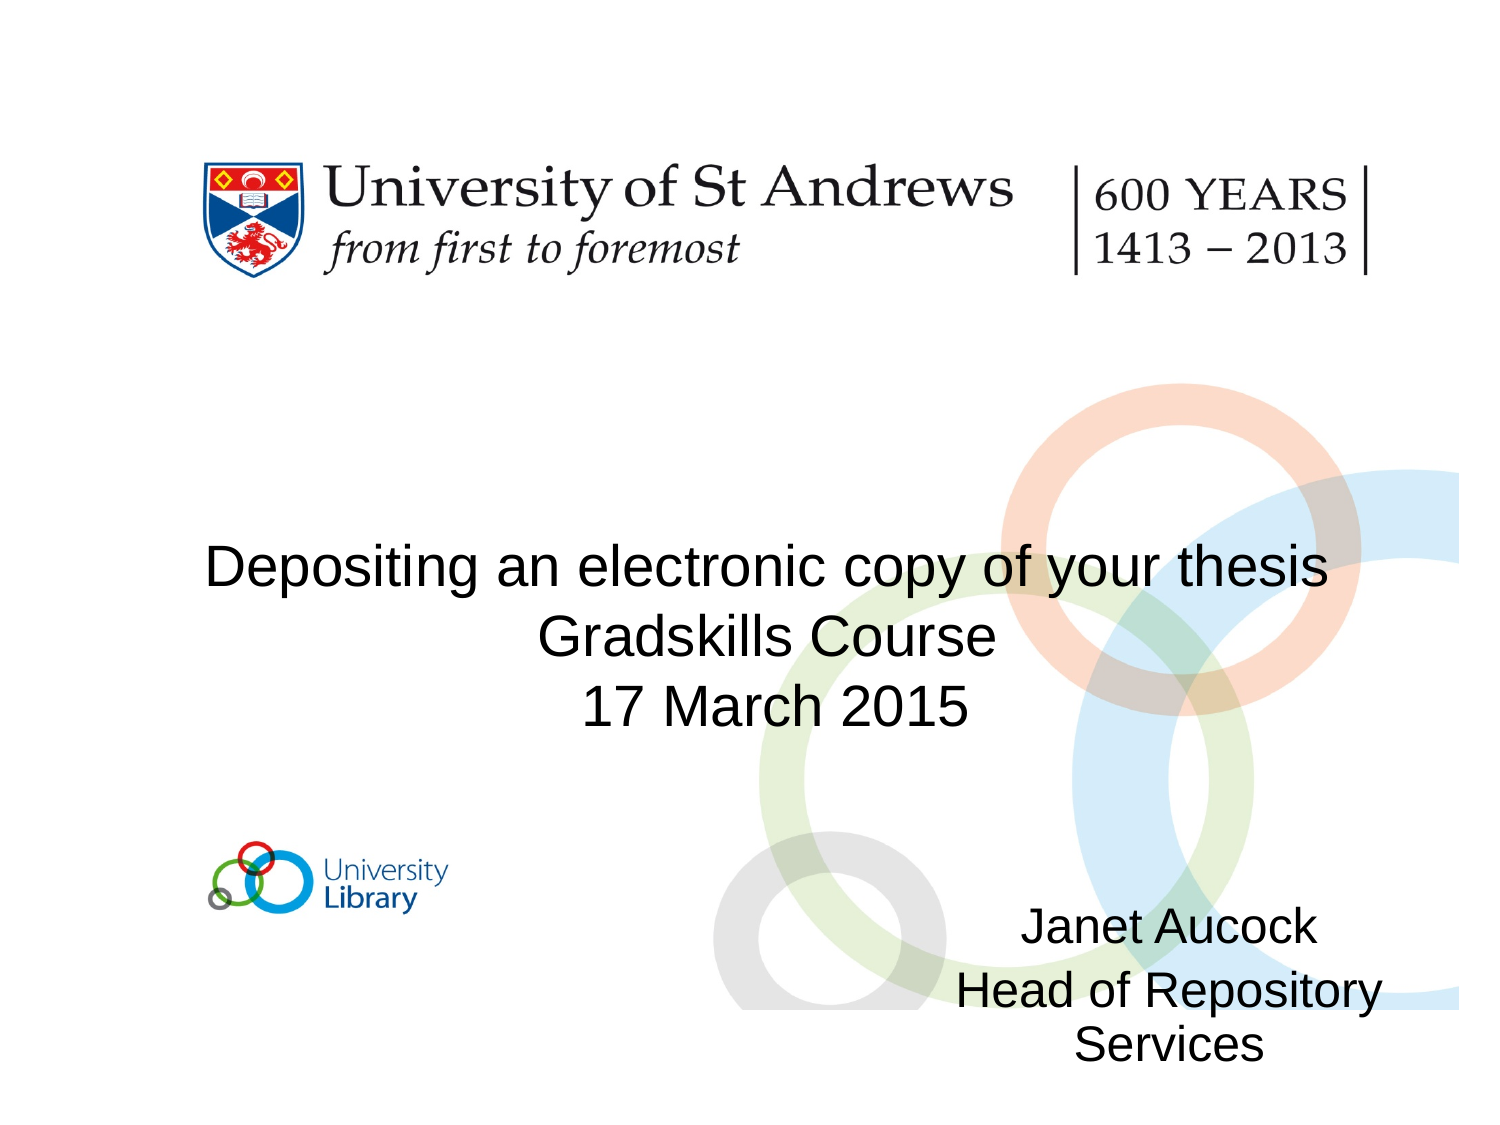

# Depositing an electronic copy of your thesis Gradskills Course 17 March 2015
Janet Aucock
Head of Repository Services